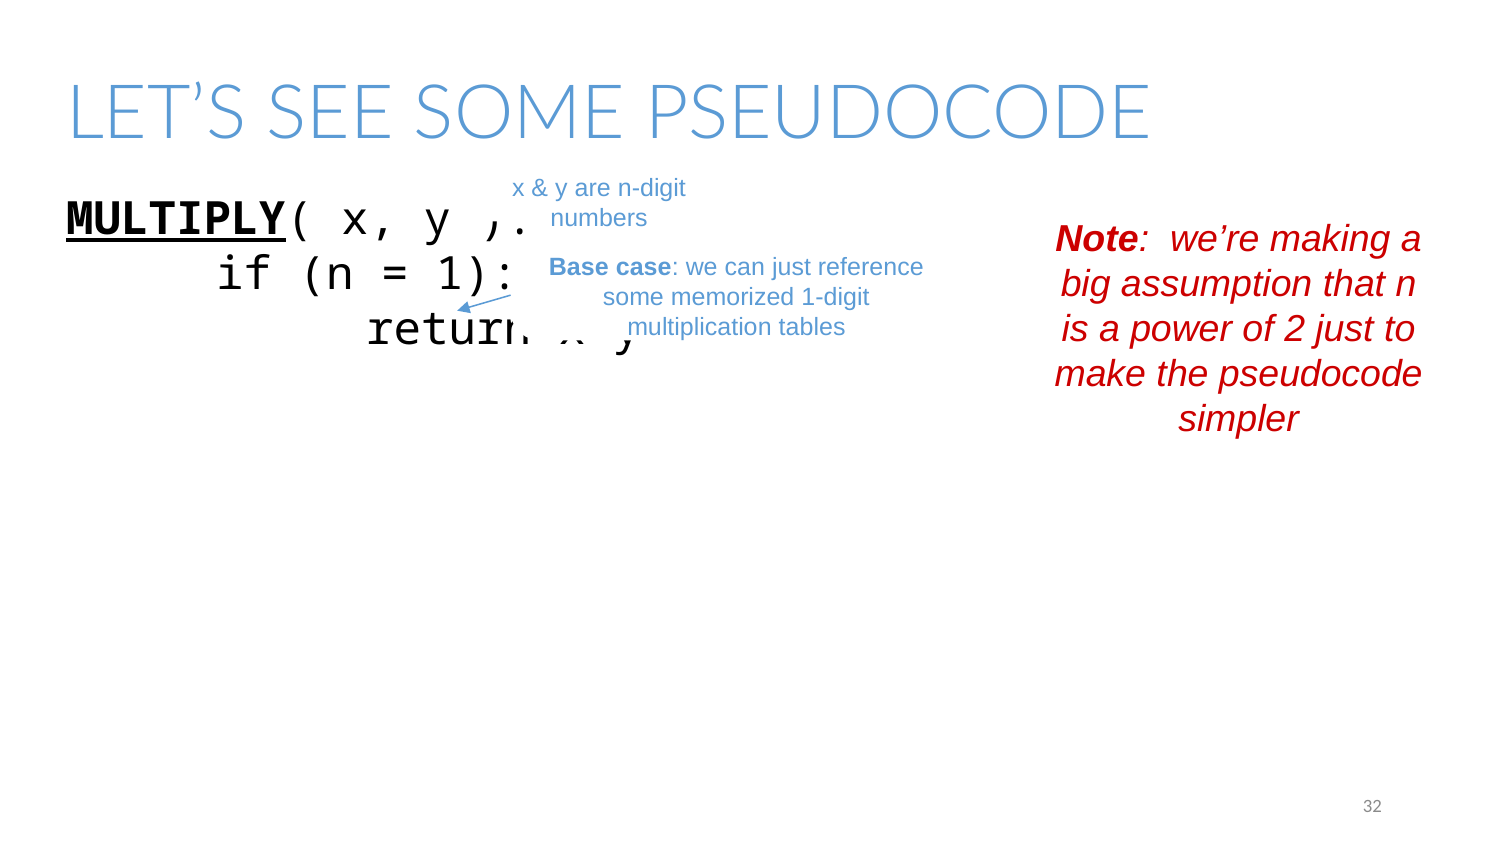

# LET’S SEE SOME PSEUDOCODE
MULTIPLY( x, y ):
	if (n = 1):
		return x·y

x & y are n-digit numbers
Note:  we’re making a big assumption that n is a power of 2 just to make the pseudocode simpler
Base case: we can just reference some memorized 1-digit multiplication tables
32